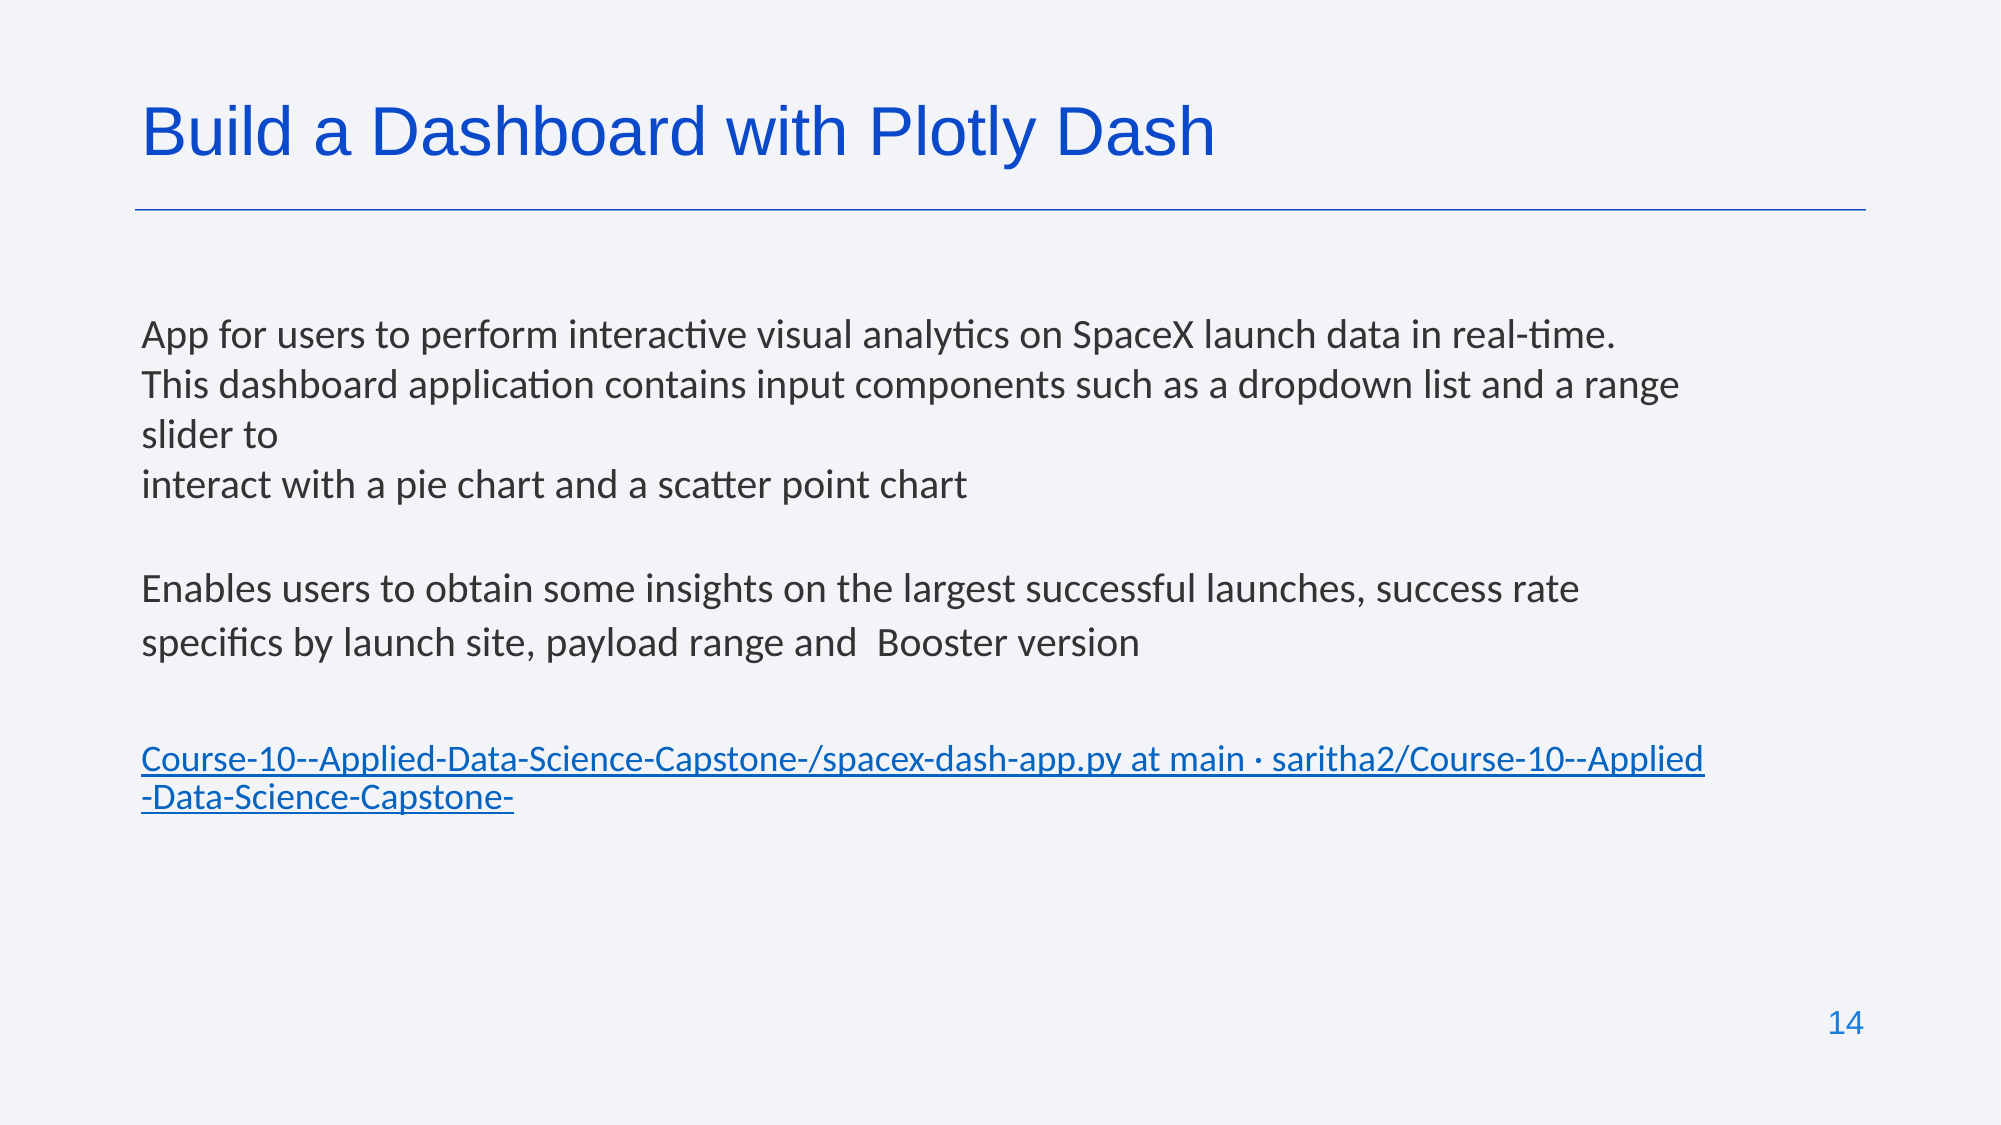

Build a Dashboard with Plotly Dash
App for users to perform interactive visual analytics on SpaceX launch data in real-time.
This dashboard application contains input components such as a dropdown list and a range slider to
interact with a pie chart and a scatter point chart

Enables users to obtain some insights on the largest successful launches, success rate specifics by launch site, payload range and  Booster version
 Course-10--Applied-Data-Science-Capstone-/spacex-dash-app.py at main · saritha2/Course-10--Applied-Data-Science-Capstone-
14